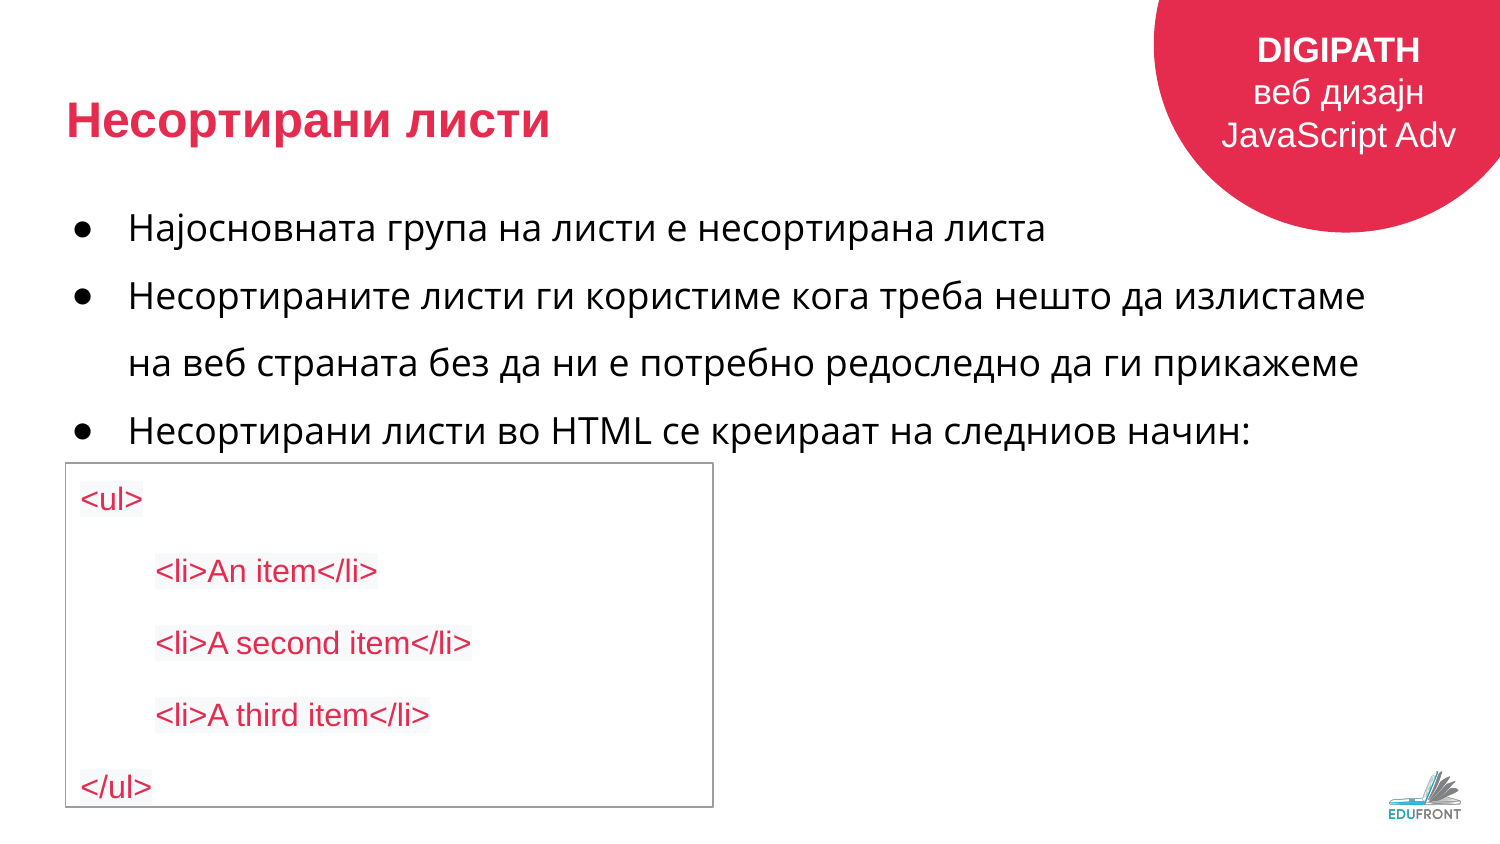

# Несортирани листи
Најосновната група на листи е несортирана листа
Несортираните листи ги користиме кога треба нешто да излистаме на веб страната без да ни е потребно редоследно да ги прикажеме
Несортирани листи во HTML се креираат на следниов начин:

<ul>
<li>An item</li>
<li>A second item</li>
<li>A third item</li>
</ul>